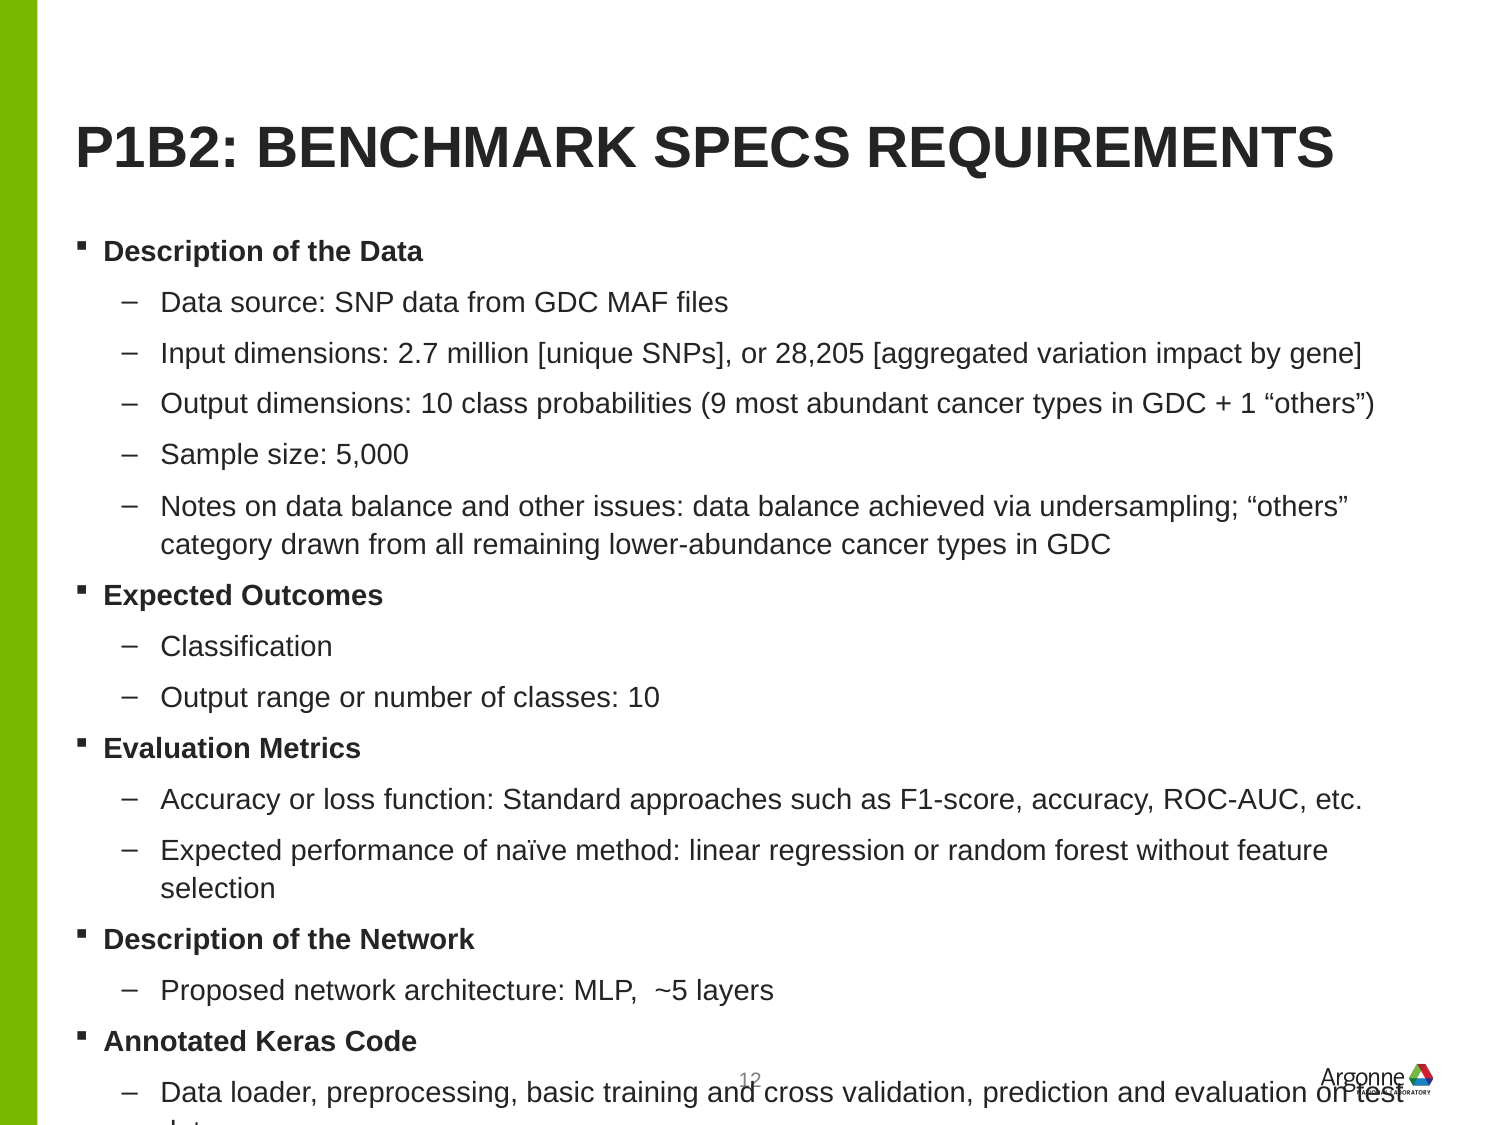

# P1B2: Benchmark Specs Requirements
Description of the Data
Data source: SNP data from GDC MAF files
Input dimensions: 2.7 million [unique SNPs], or 28,205 [aggregated variation impact by gene]
Output dimensions: 10 class probabilities (9 most abundant cancer types in GDC + 1 “others”)
Sample size: 5,000
Notes on data balance and other issues: data balance achieved via undersampling; “others” category drawn from all remaining lower-abundance cancer types in GDC
Expected Outcomes
Classification
Output range or number of classes: 10
Evaluation Metrics
Accuracy or loss function: Standard approaches such as F1-score, accuracy, ROC-AUC, etc.
Expected performance of naïve method: linear regression or random forest without feature selection
Description of the Network
Proposed network architecture: MLP,  ~5 layers
Annotated Keras Code
Data loader, preprocessing, basic training and cross validation, prediction and evaluation on test data

12